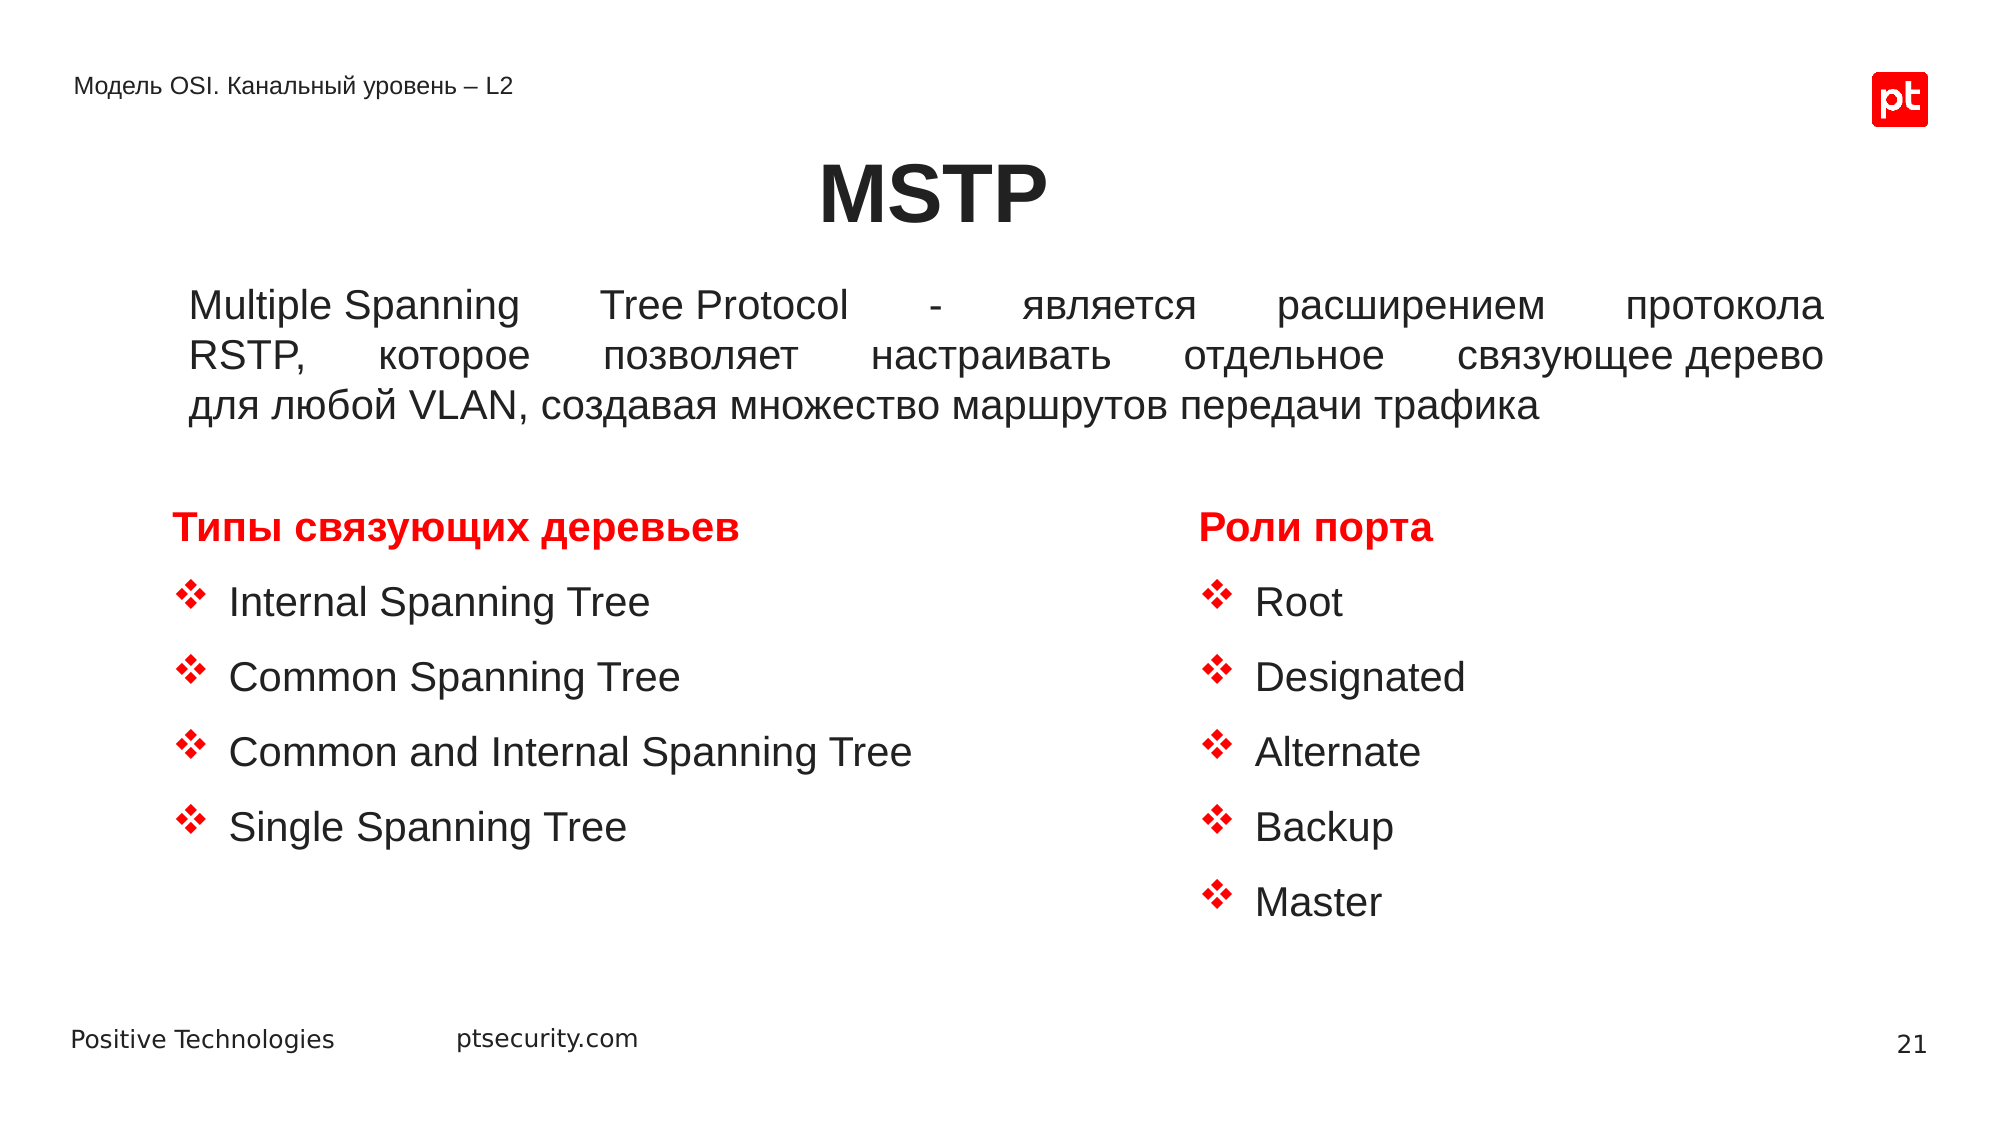

Модель OSI. Канальный уровень – L2
MSTP
Multiple Spanning Tree Protocol - является расширением протокола 
RSTP, которое позволяет настраивать отдельное связующее дерево 
для любой VLAN, создавая множество маршрутов передачи трафика
Типы связующих деревьев
Internal Spanning Tree
Common Spanning Tree
Common and Internal Spanning Tree
Single Spanning Tree
Роли порта
Root
Designated
Alternate
Backup
Master
21